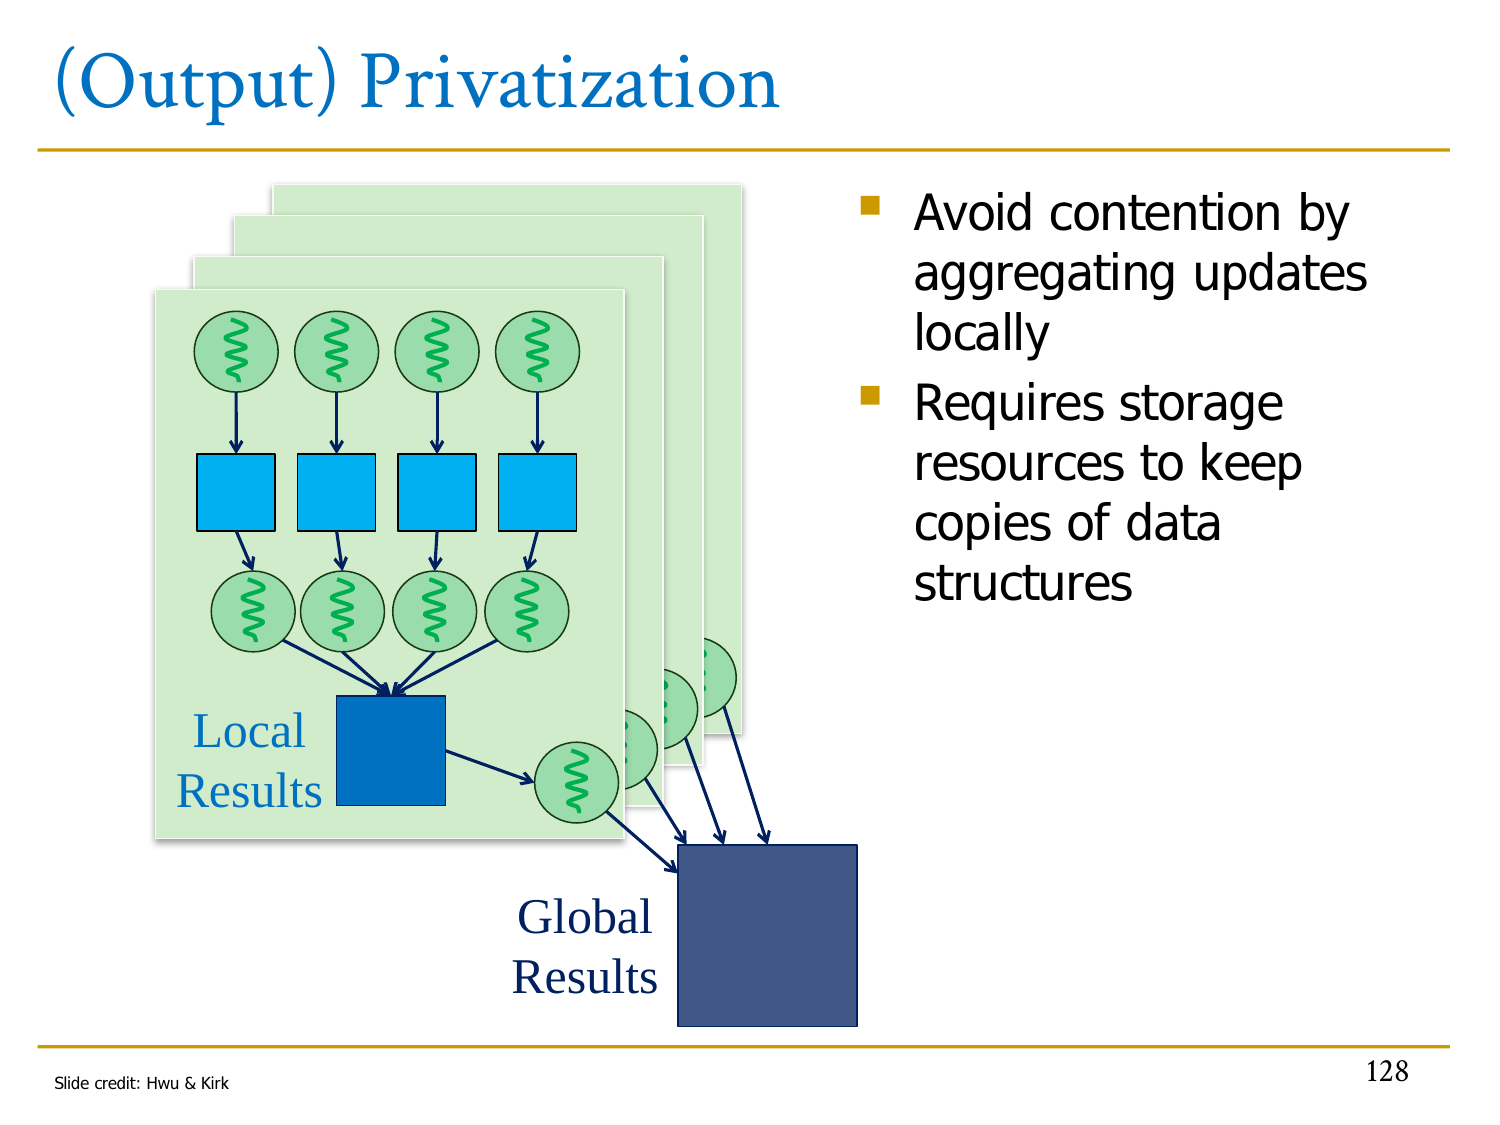

# (Output) Privatization
Avoid contention by aggregating updates locally
Requires storage resources to keep copies of data structures

Private
Results

Local
Results

Global
Results
128
Slide credit: Hwu & Kirk